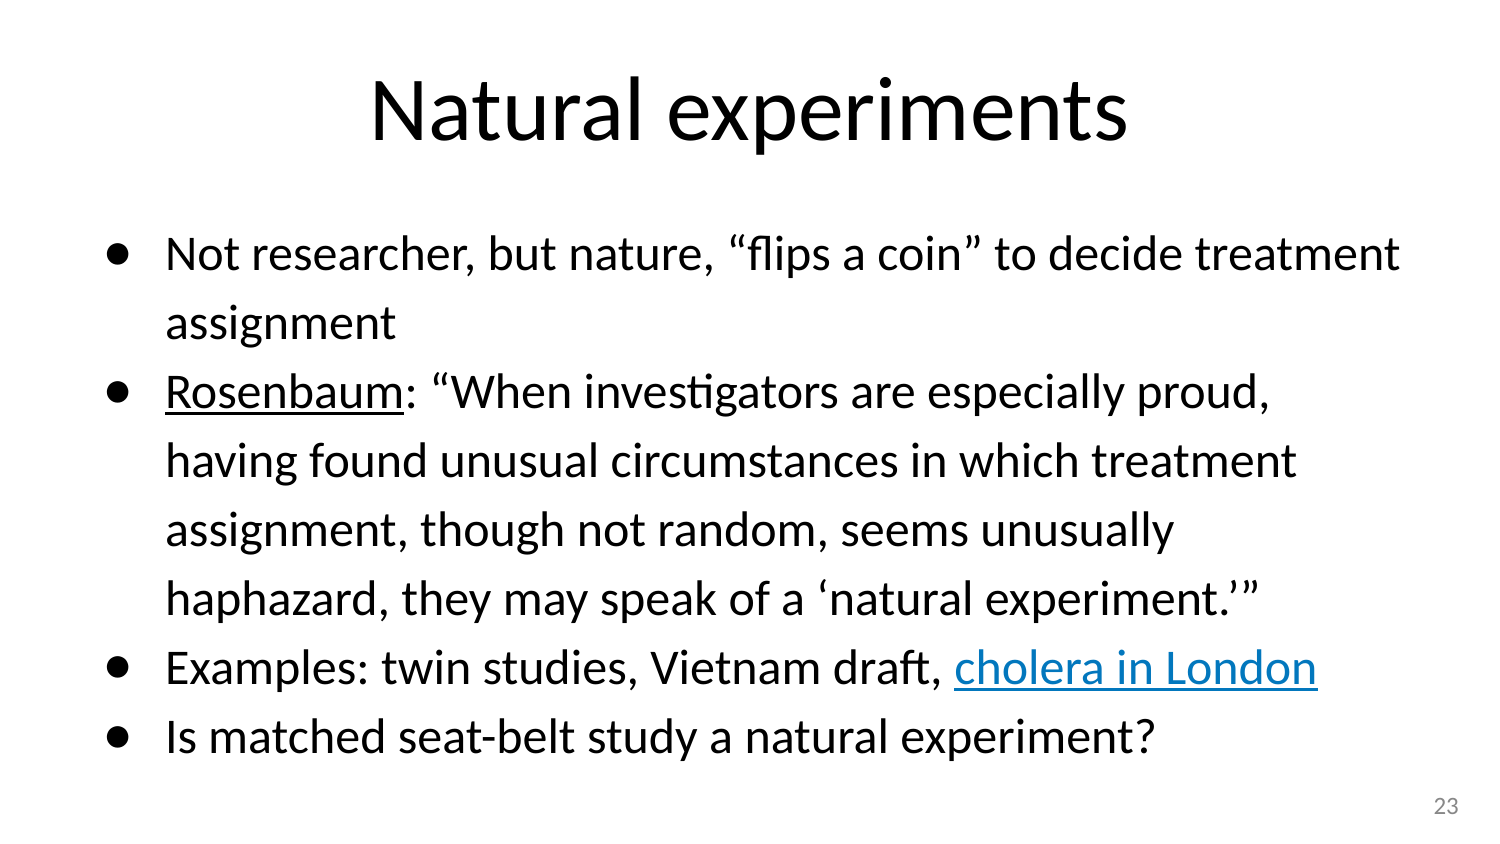

# Natural experiments
Not researcher, but nature, “flips a coin” to decide treatment assignment
Rosenbaum: “When investigators are especially proud, having found unusual circumstances in which treatment assignment, though not random, seems unusually haphazard, they may speak of a ‘natural experiment.’”
Examples: twin studies, Vietnam draft, cholera in London
Is matched seat-belt study a natural experiment?
23